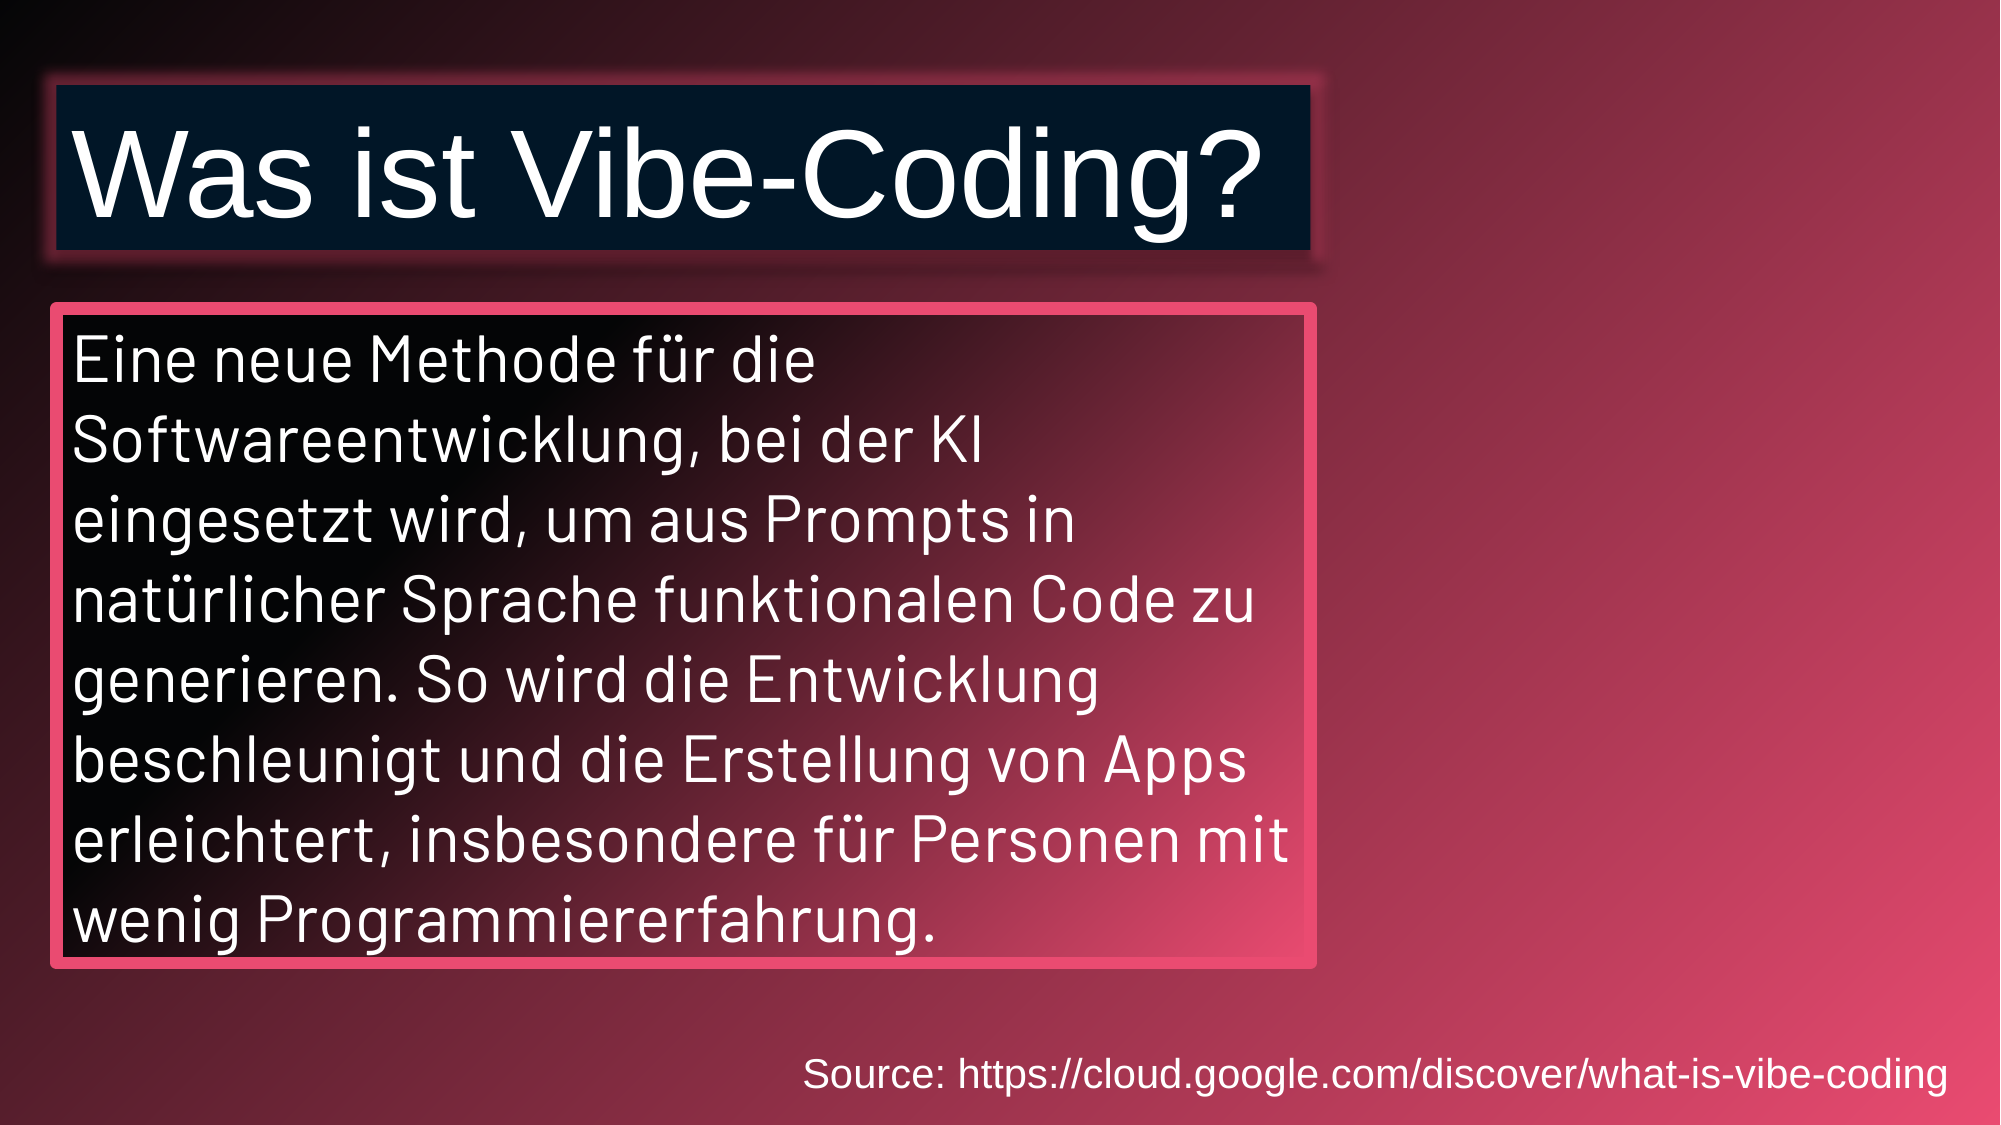

Was ist Vibe-Coding?
Eine neue Methode für die Softwareentwicklung, bei der KI eingesetzt wird, um aus Prompts in natürlicher Sprache funktionalen Code zu generieren. So wird die Entwicklung beschleunigt und die Erstellung von Apps erleichtert, insbesondere für Personen mit wenig Programmiererfahrung.
Source: https://cloud.google.com/discover/what-is-vibe-coding